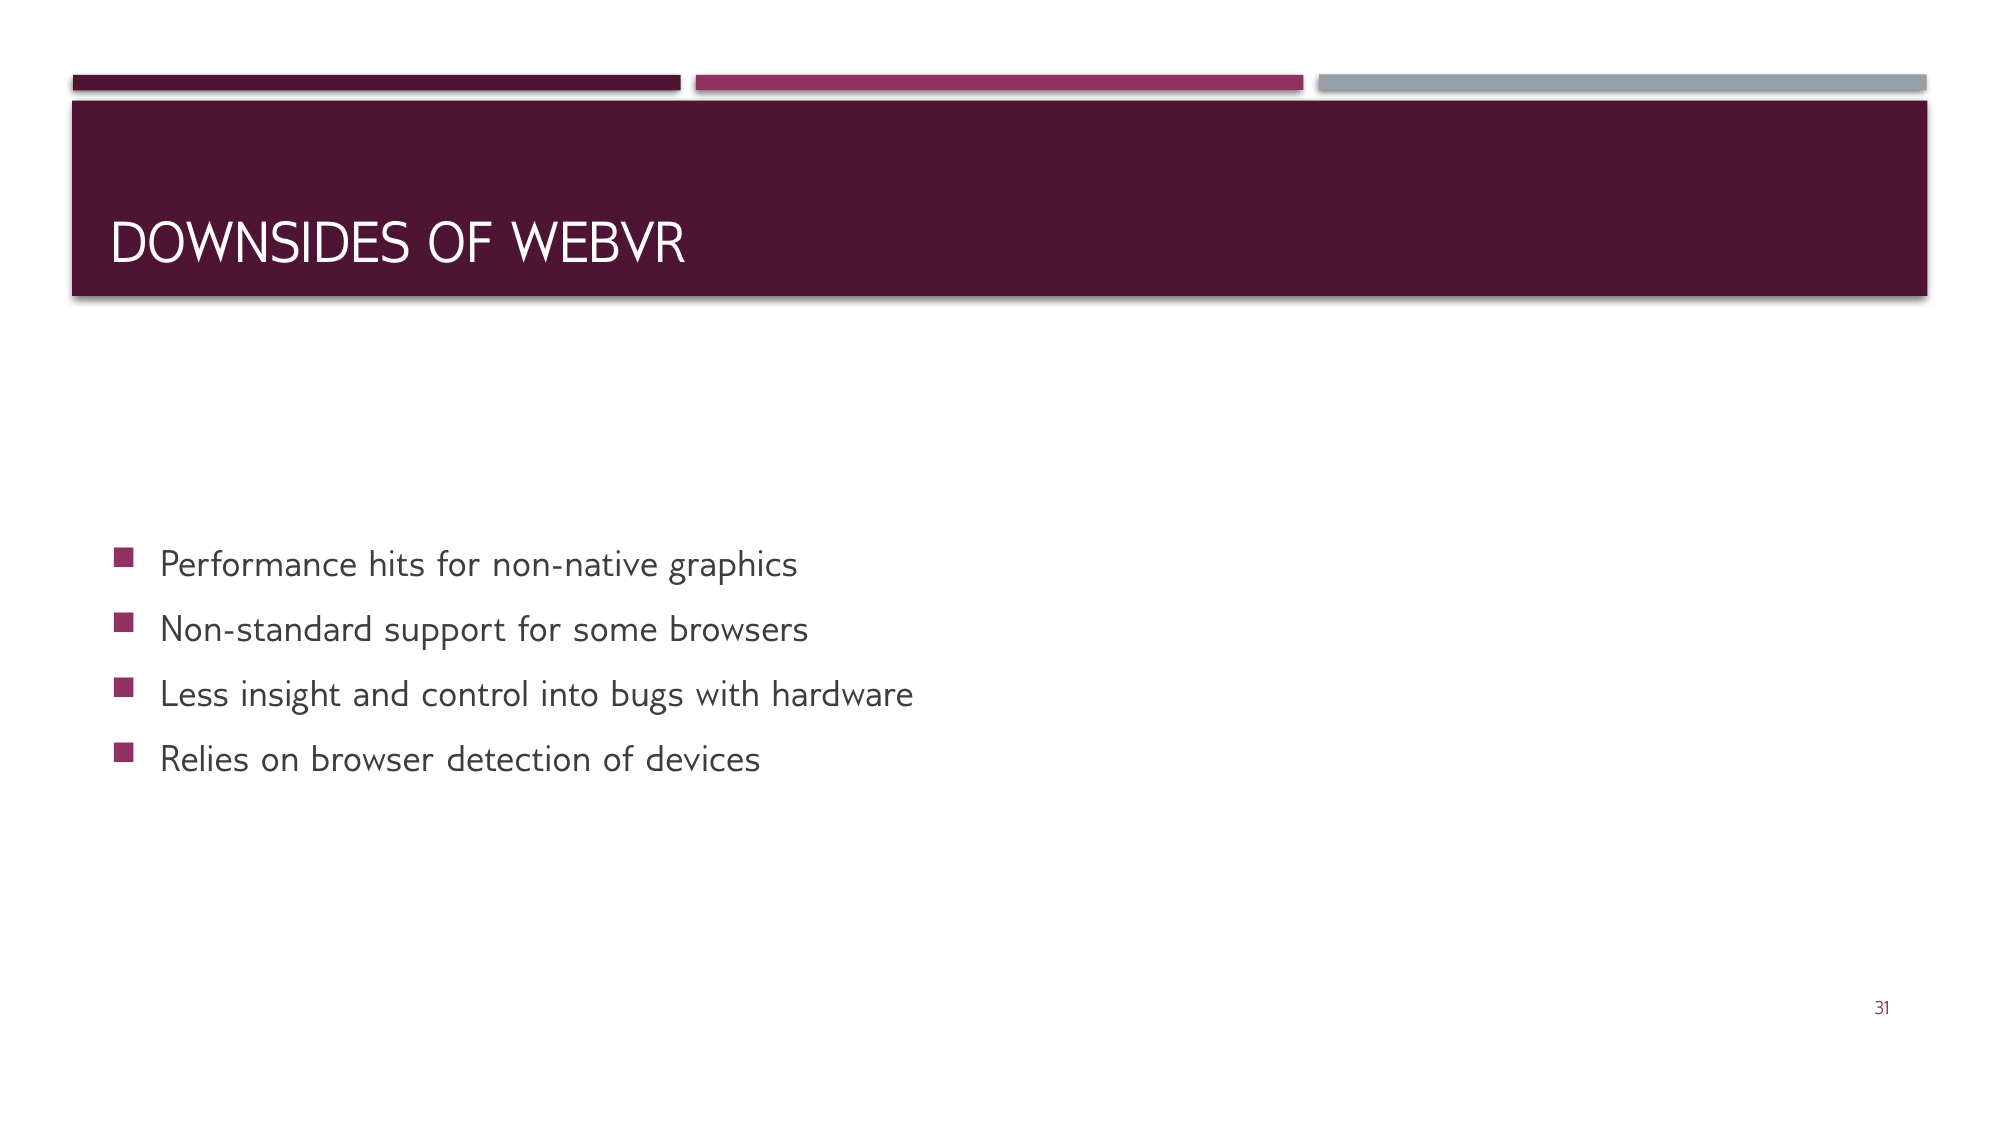

# Downsides of WebVR
Performance hits for non-native graphics
Non-standard support for some browsers
Less insight and control into bugs with hardware
Relies on browser detection of devices
31